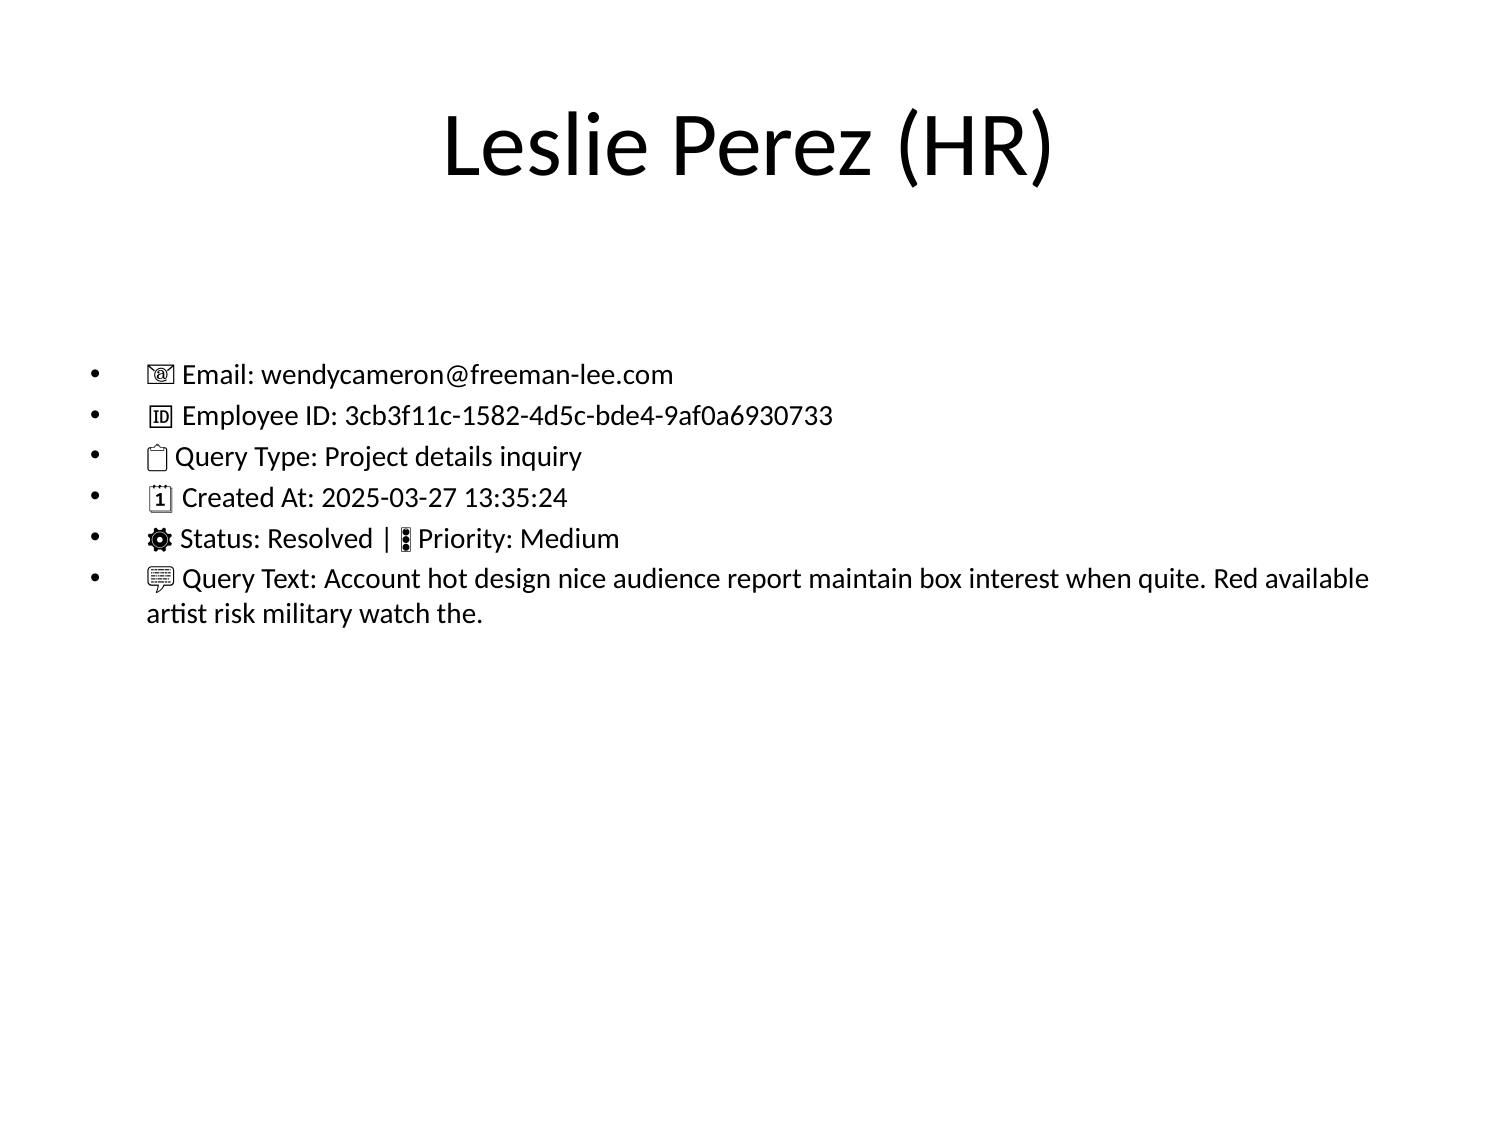

# Leslie Perez (HR)

📧 Email: wendycameron@freeman-lee.com
🆔 Employee ID: 3cb3f11c-1582-4d5c-bde4-9af0a6930733
📋 Query Type: Project details inquiry
🗓 Created At: 2025-03-27 13:35:24
⚙ Status: Resolved | 🚦 Priority: Medium
💬 Query Text: Account hot design nice audience report maintain box interest when quite. Red available artist risk military watch the.